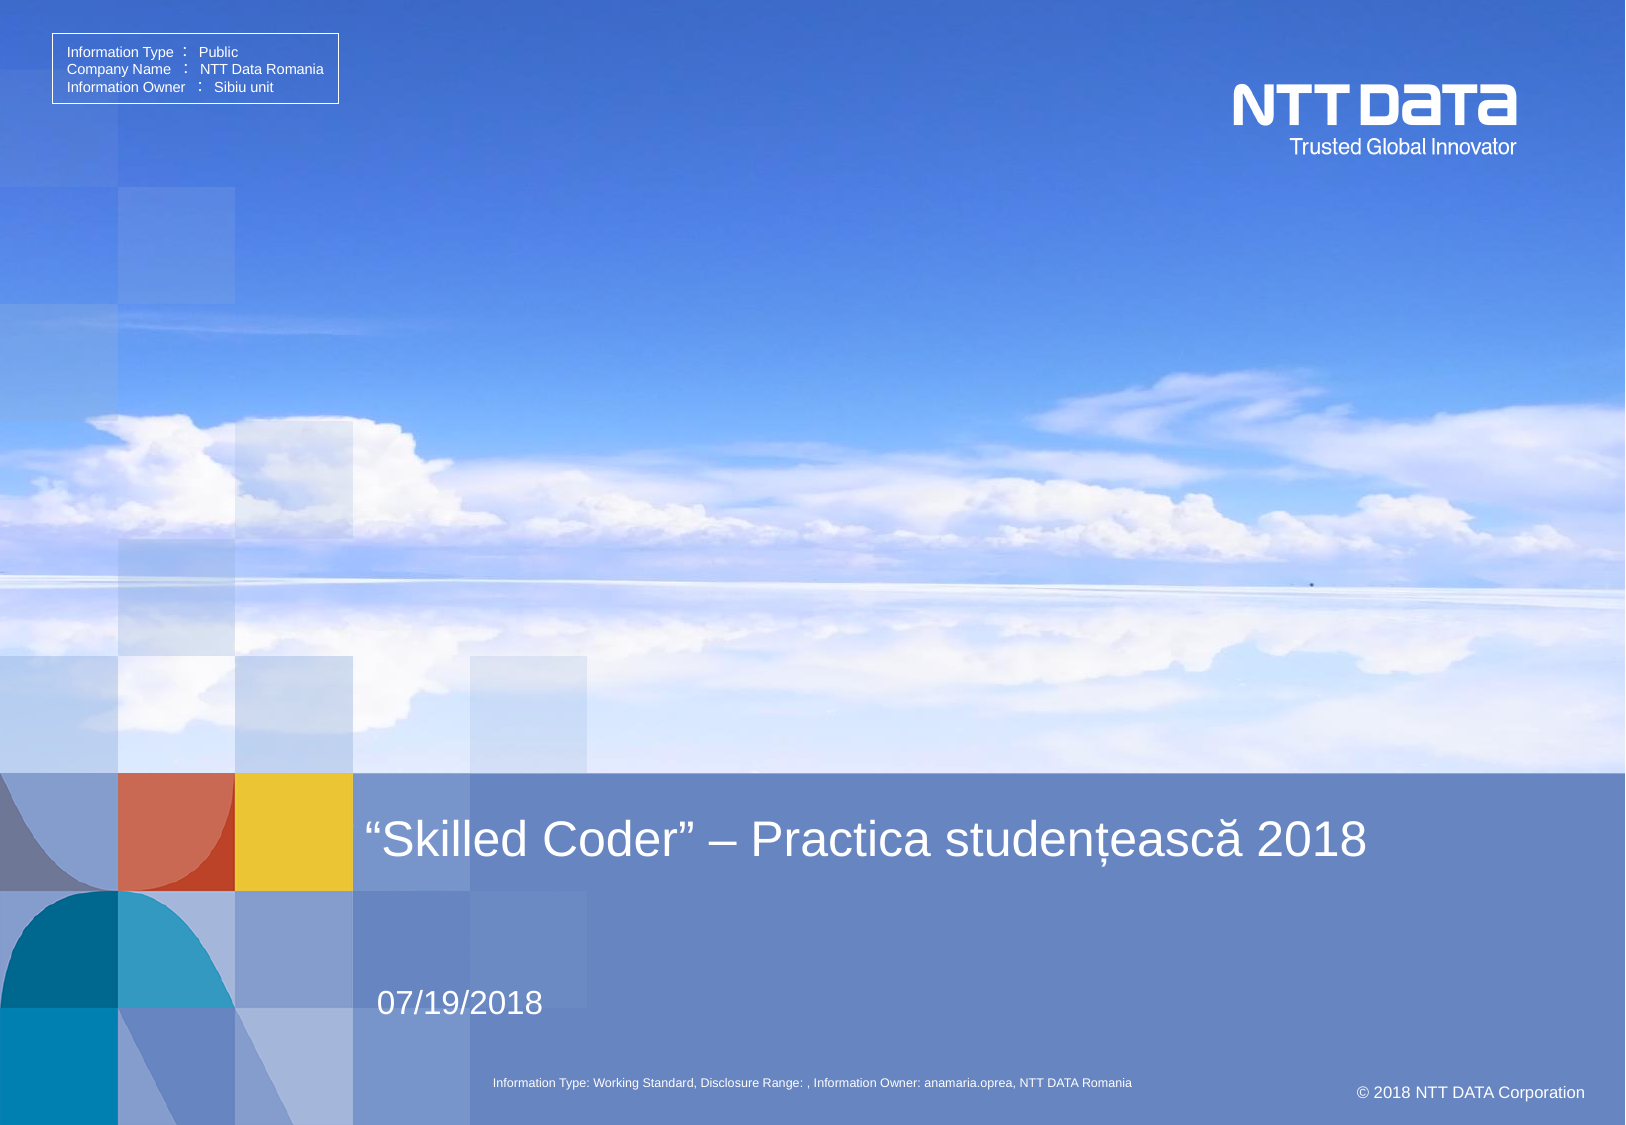

Information Type： Public
Company Name ： NTT Data Romania
Information Owner ： Sibiu unit
“Skilled Coder” – Practica studențească 2018
07/19/2018
Information Type: Working Standard, Disclosure Range: , Information Owner: anamaria.oprea, NTT DATA Romania